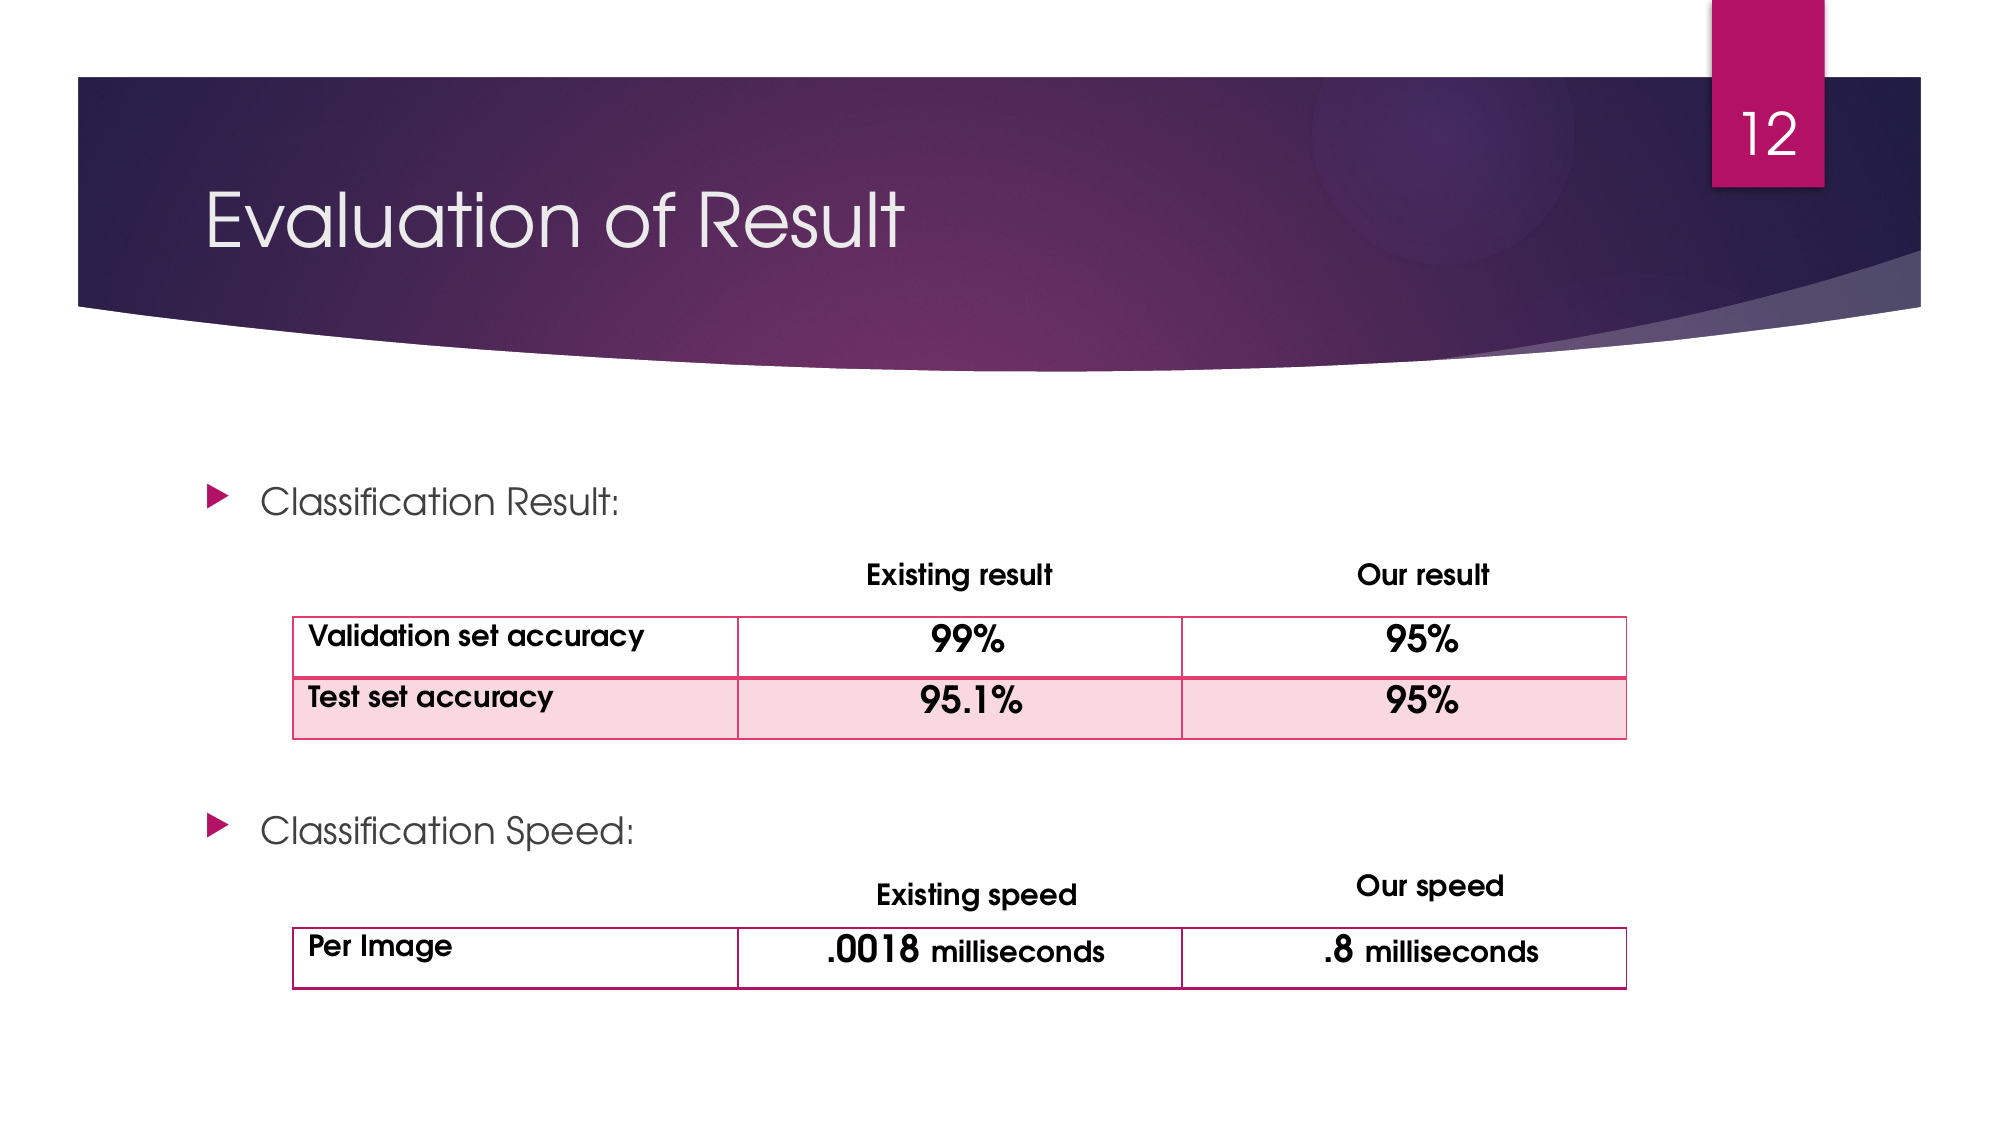

12
# Evaluation of Result
Classification Result:

Classification Speed:

Existing result
Our result
| Validation set accuracy | 99% | 95% |
| --- | --- | --- |
| Test set accuracy | 95.1% | 95% |
Our speed
Existing speed
| Per Image | .0018 milliseconds | .8 milliseconds |
| --- | --- | --- |